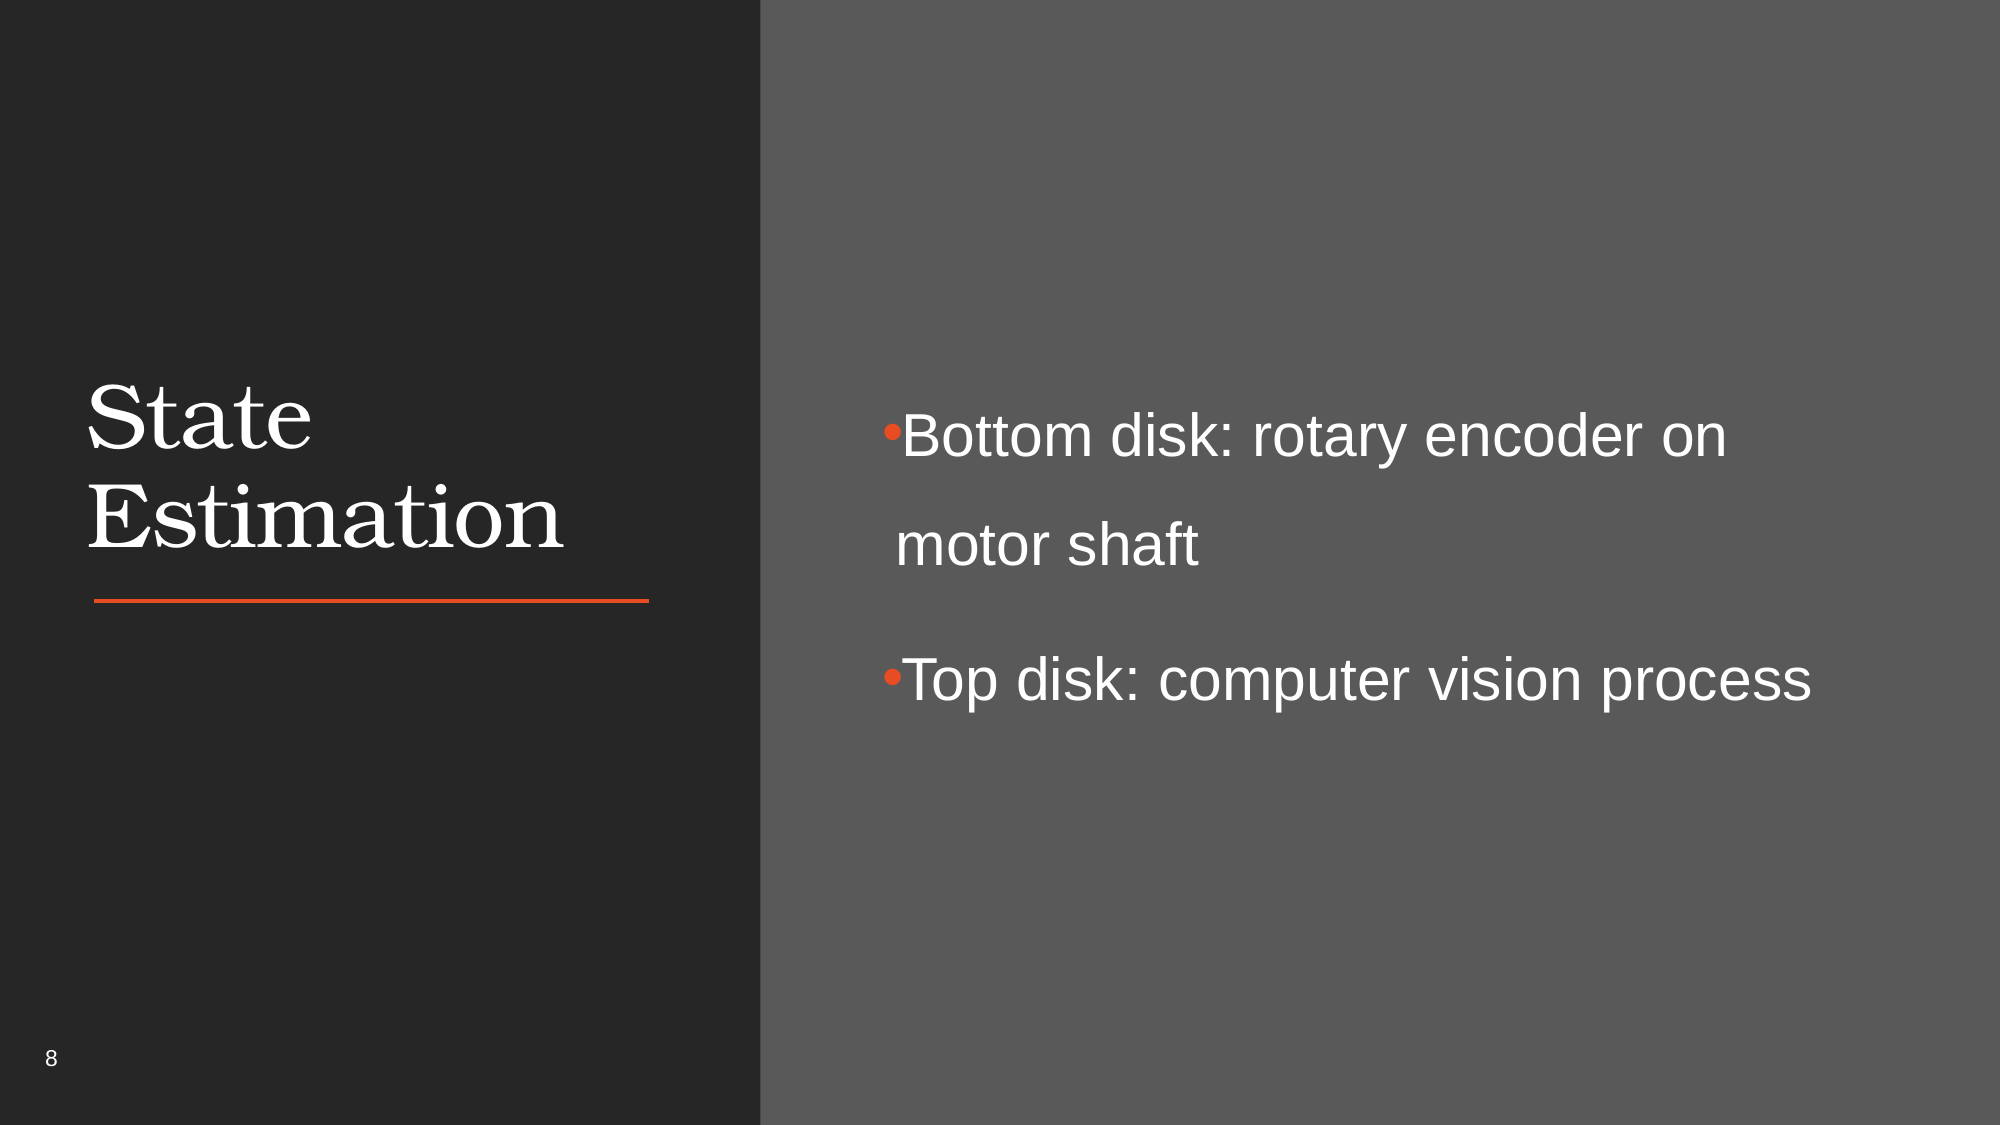

# State Estimation
Bottom disk: rotary encoder on motor shaft
Top disk: computer vision process
8